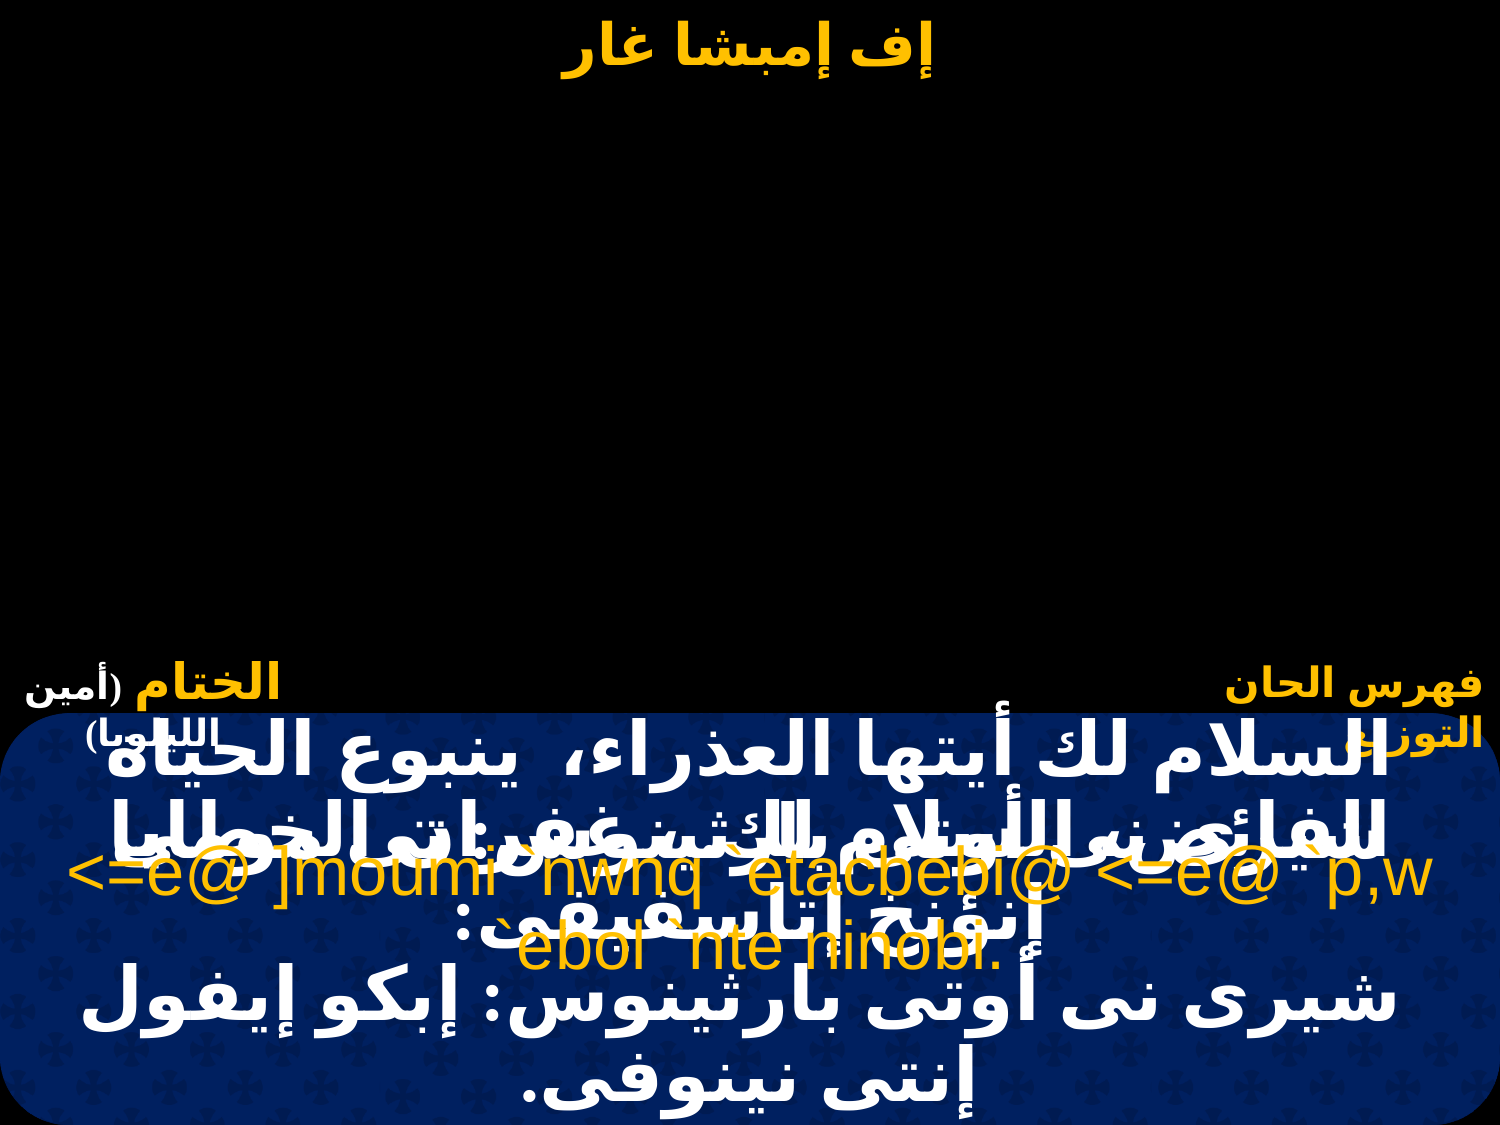

# السلام لك أيتها العذراء،  ينبوع الحياة الفائض، السلام لك..، غفران الخطايا
<=e@ ]moumi `nwnq `etacbebi@ <=e@ `p,w `ebol `nte ninobi.
شيرى نى أوتى بارثينوس: تى مومى إنؤنخ إتاسفيفى:
 شيرى نى أوتى بارثينوس: إبكو إيفول إنتى نينوفى.